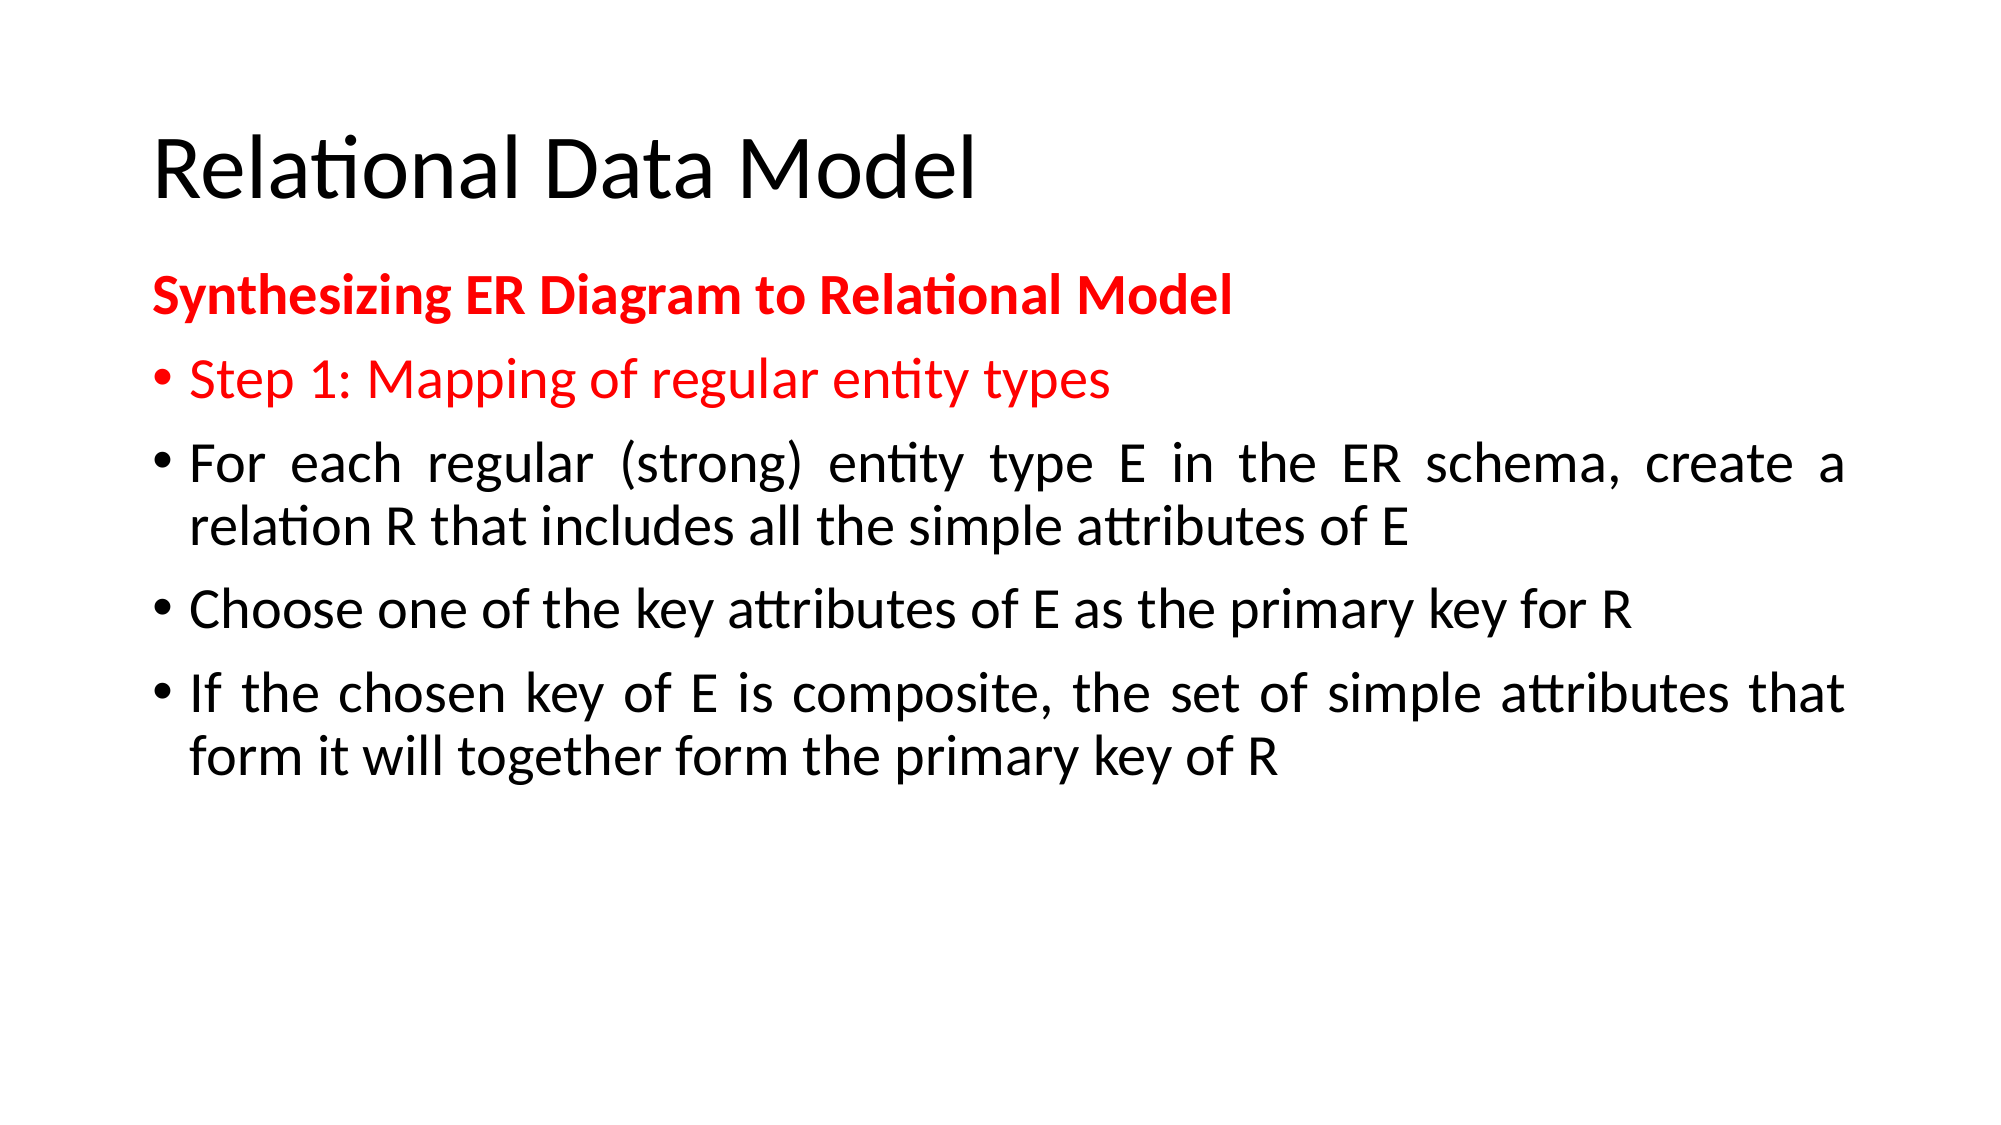

# Relational Data Model
Synthesizing ER Diagram to Relational Model
Step 1: Mapping of regular entity types
For each regular (strong) entity type E in the ER schema, create a relation R that includes all the simple attributes of E
Choose one of the key attributes of E as the primary key for R
If the chosen key of E is composite, the set of simple attributes that form it will together form the primary key of R